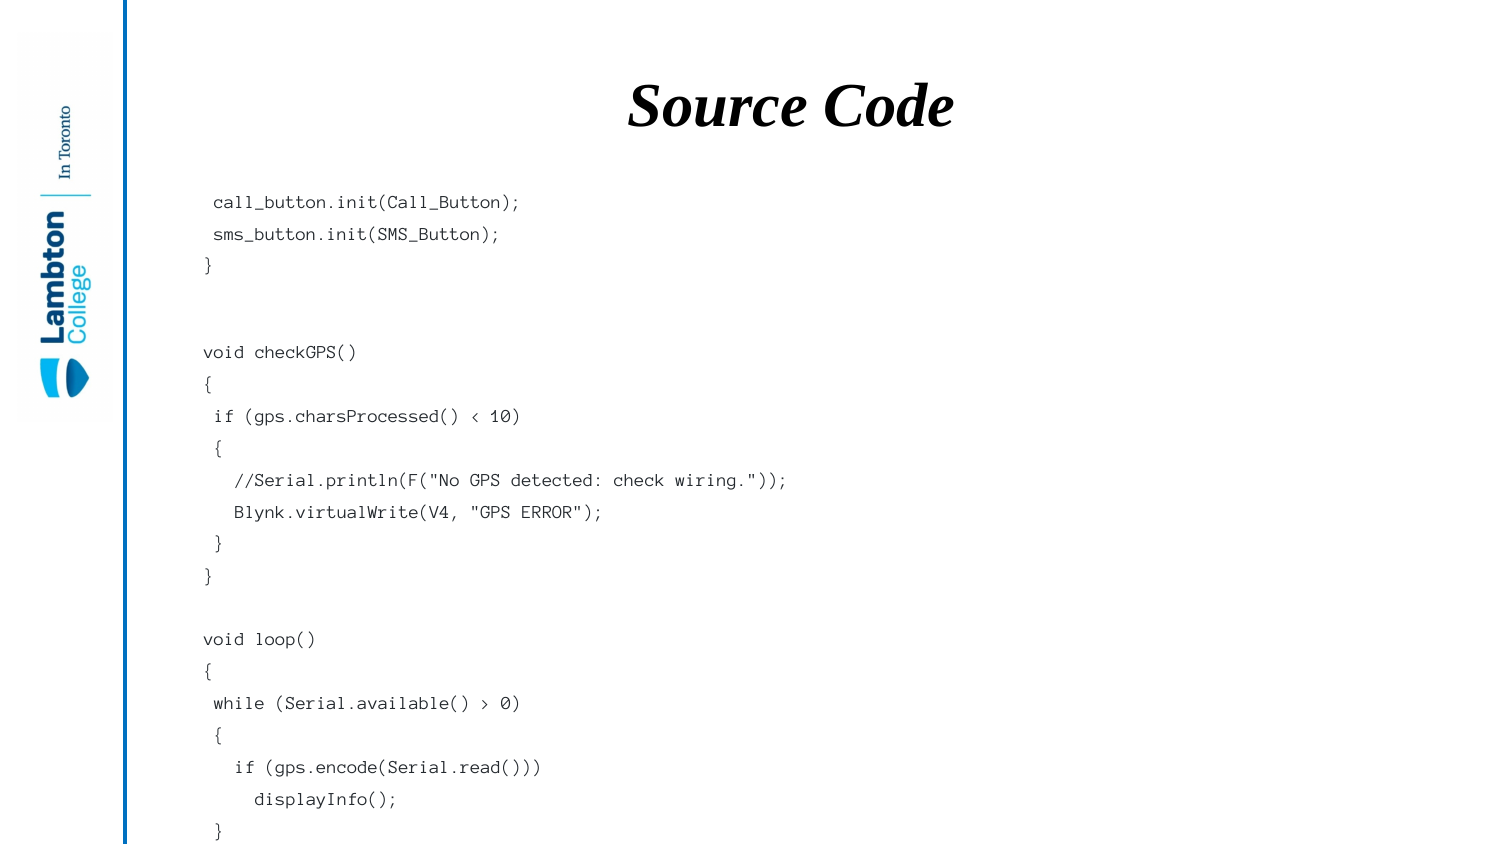

# Source Code
 call_button.init(Call_Button);
 sms_button.init(SMS_Button);
}

void checkGPS()
{
 if (gps.charsProcessed() < 10)
 {
   //Serial.println(F("No GPS detected: check wiring."));
   Blynk.virtualWrite(V4, "GPS ERROR");
 }
}

void loop()
{
 while (Serial.available() > 0)
 {
   if (gps.encode(Serial.read()))
     displayInfo();
 }